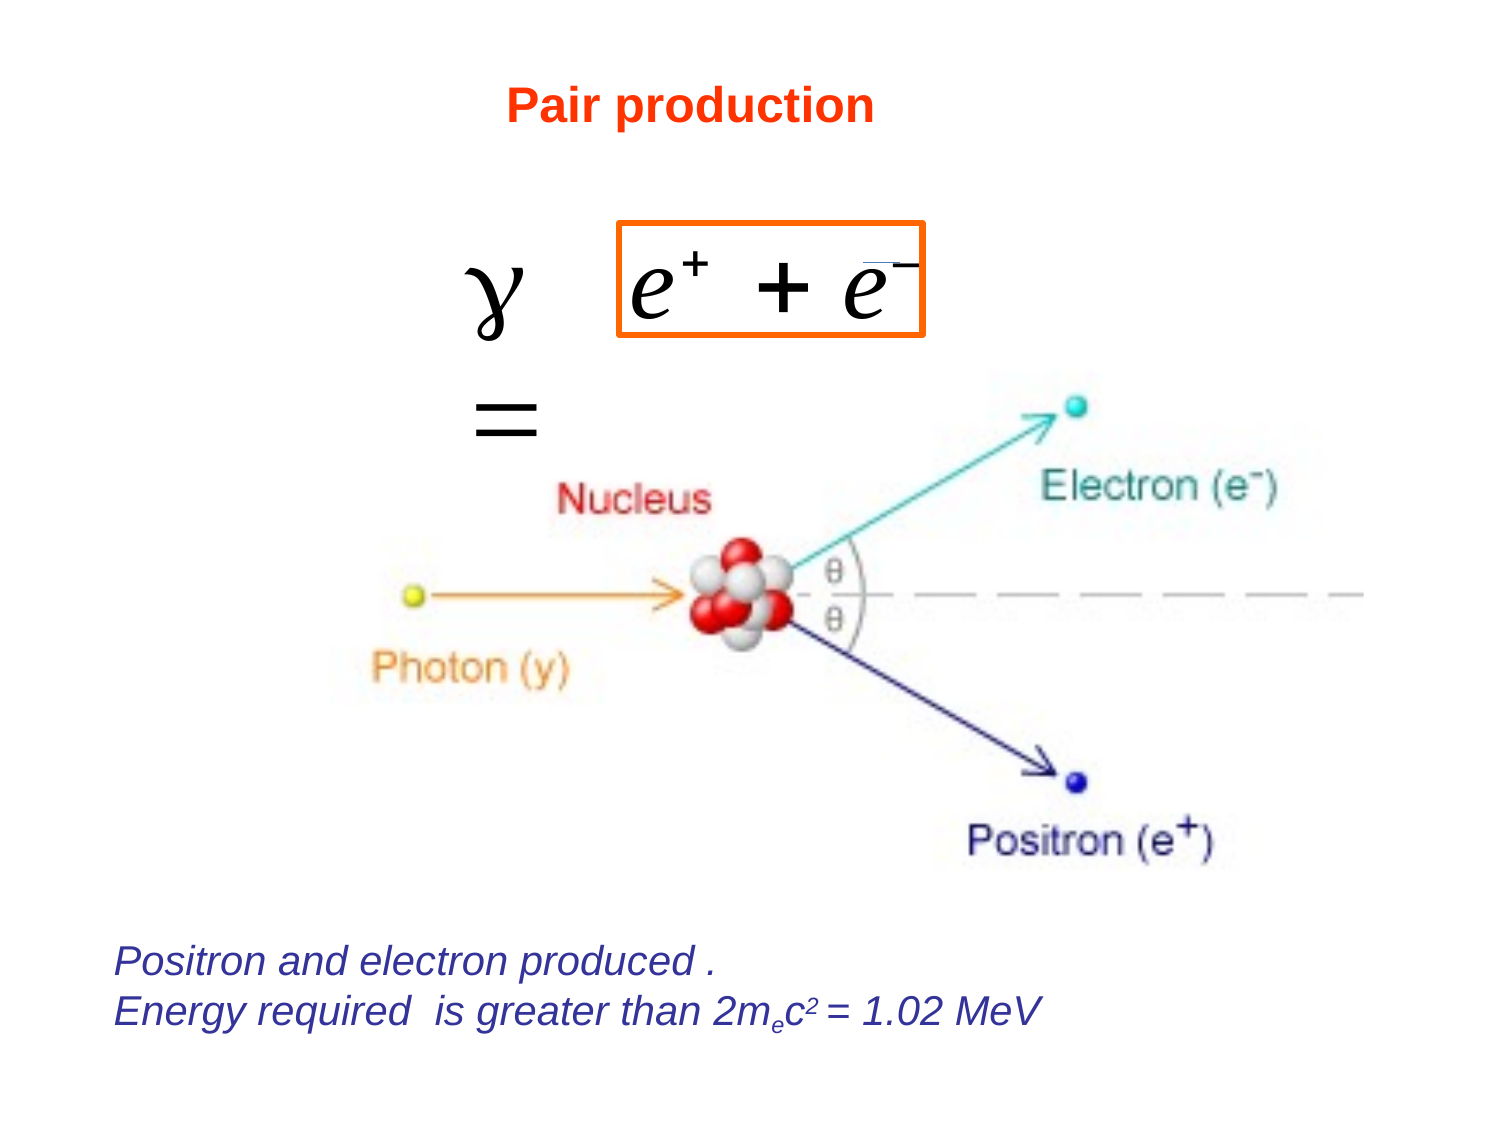

# Pair production

γ =
e+	+ e–

Positron and electron produced .
Energy required	is greater than 2mec2 = 1.02 MeV